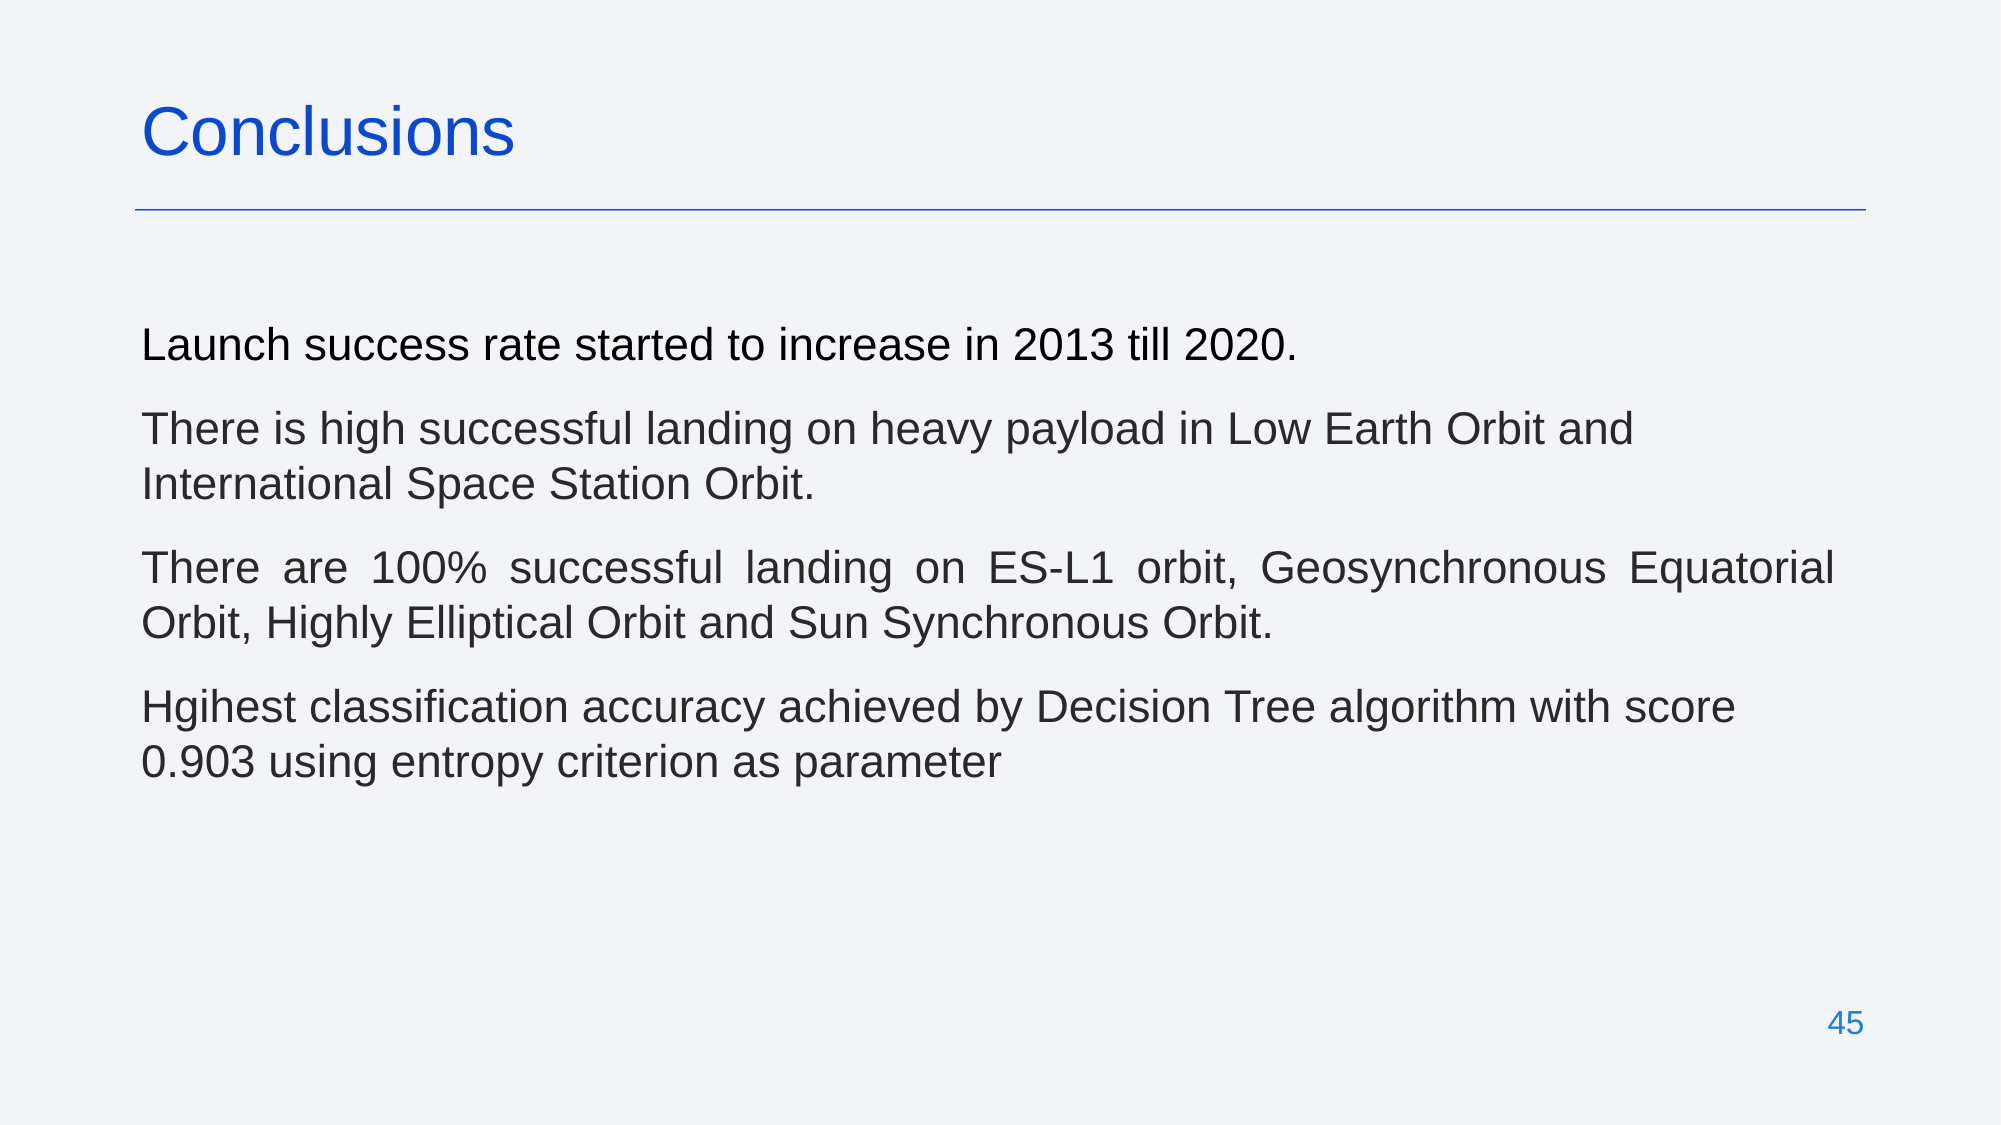

Conclusions
Launch success rate started to increase in 2013 till 2020.
There is high successful landing on heavy payload in Low Earth Orbit and International Space Station Orbit.
There are 100% successful landing on ES-L1 orbit, Geosynchronous Equatorial Orbit, Highly Elliptical Orbit and Sun Synchronous Orbit.
Hgihest classification accuracy achieved by Decision Tree algorithm with score 0.903 using entropy criterion as parameter

45